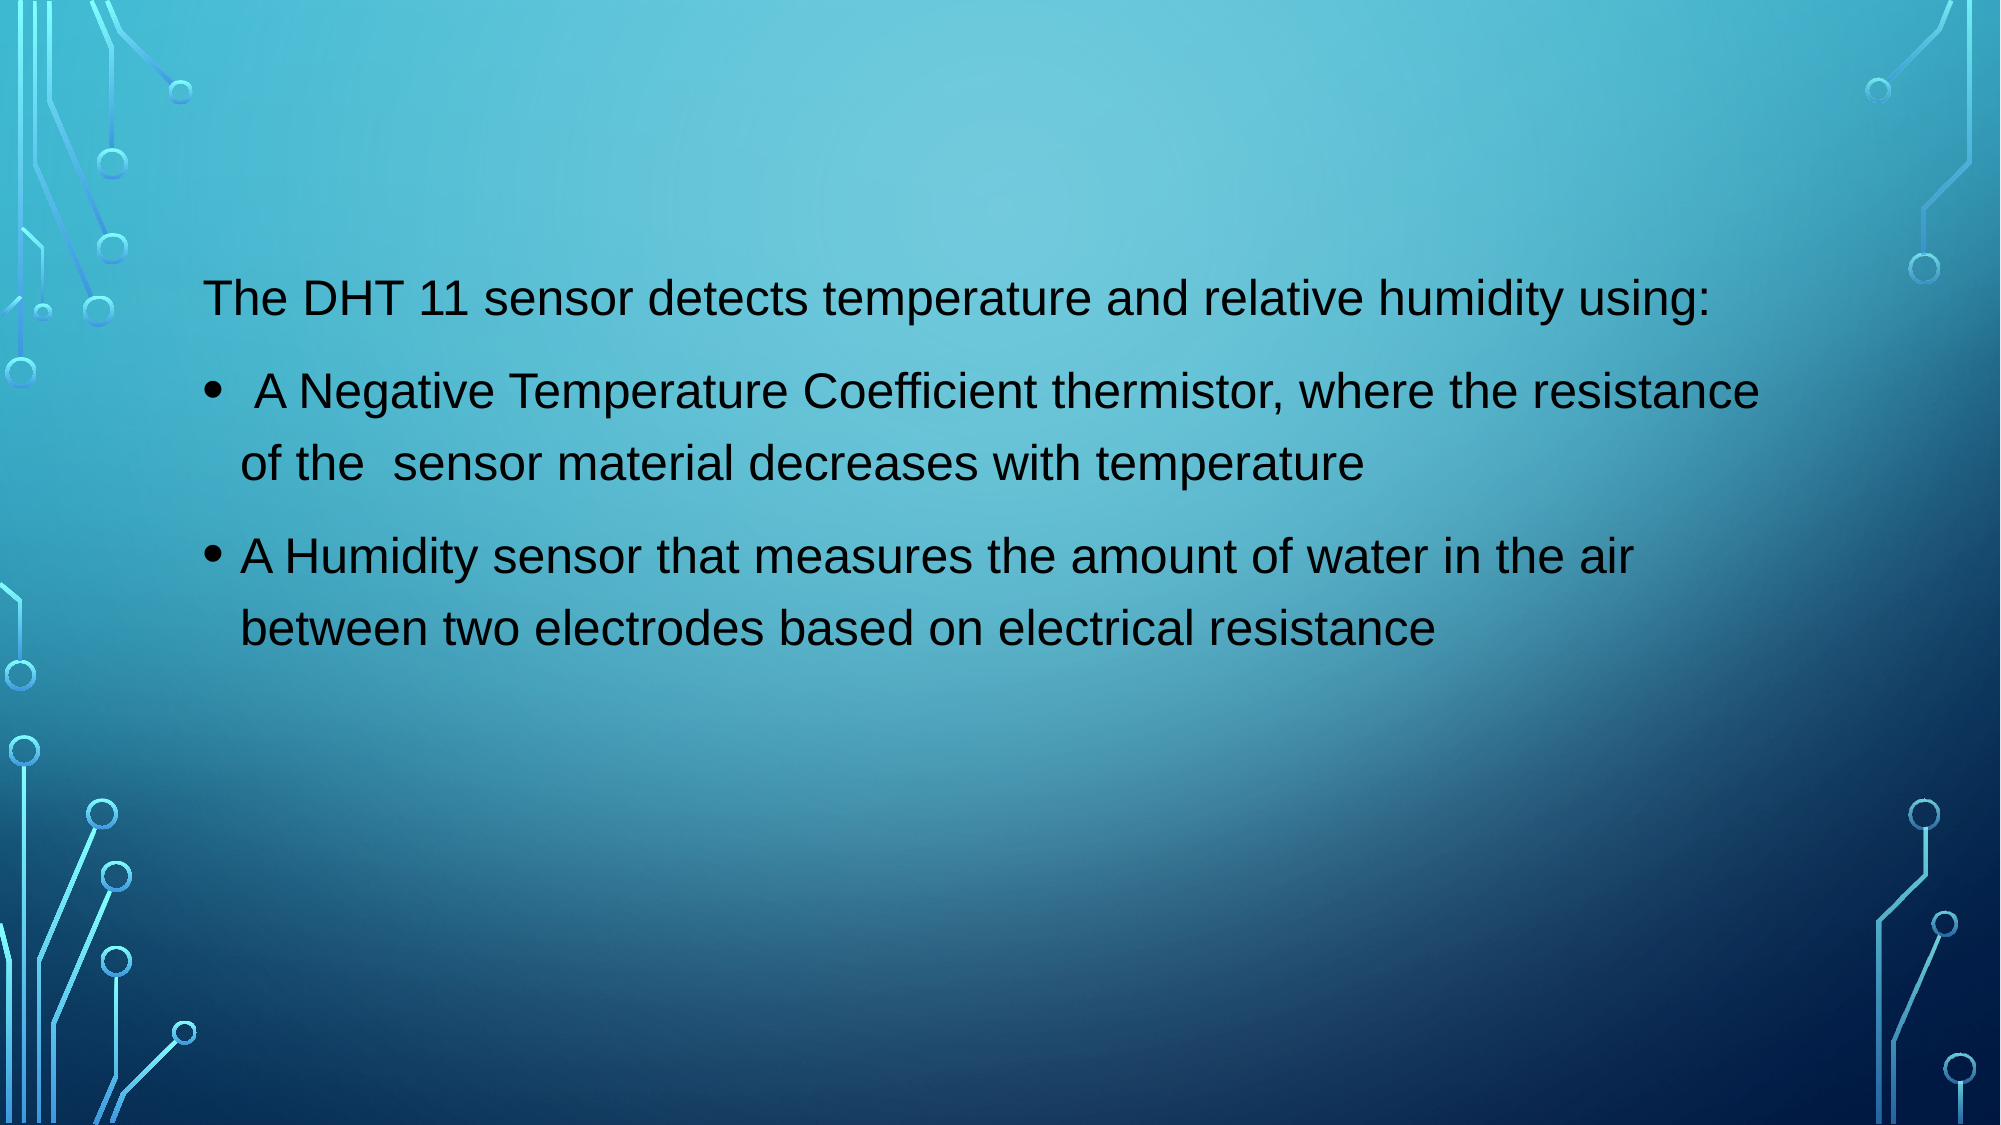

The DHT 11 sensor detects temperature and relative humidity using:
 A Negative Temperature Coefficient thermistor, where the resistance of the  sensor material decreases with temperature
A Humidity sensor that measures the amount of water in the air between two electrodes based on electrical resistance